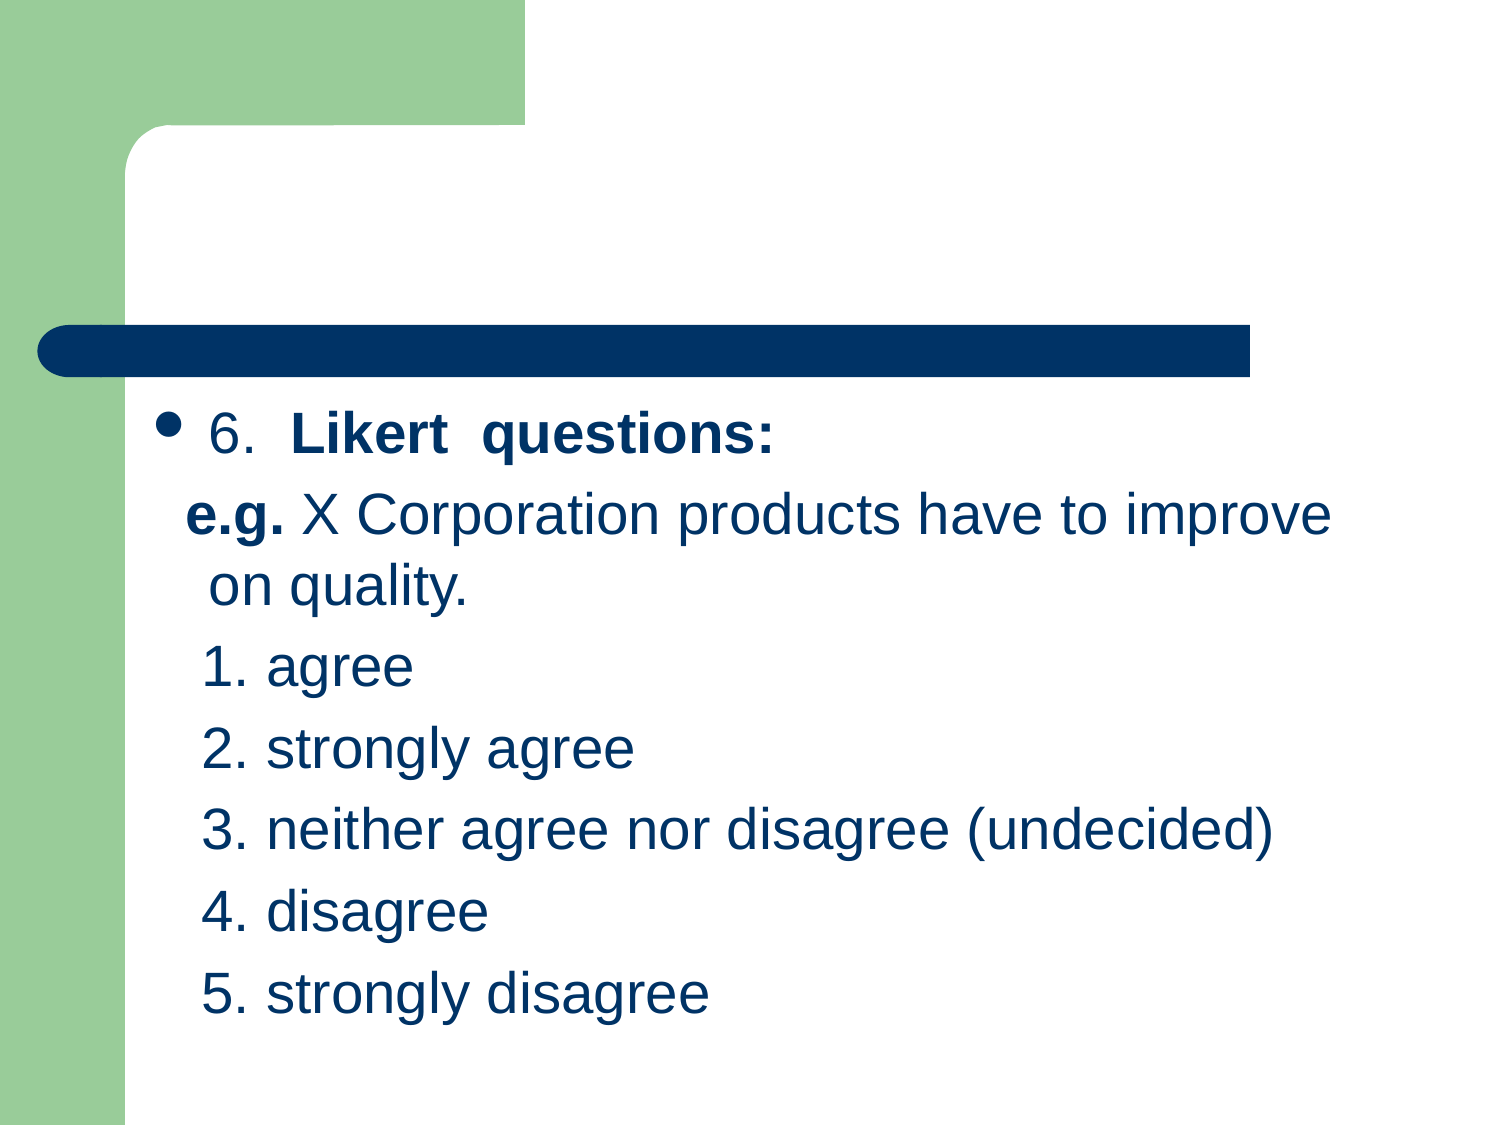

#
6.  Likert  questions:
  e.g. X Corporation products have to improve on quality.
   1. agree
   2. strongly agree
   3. neither agree nor disagree (undecided)
   4. disagree
   5. strongly disagree